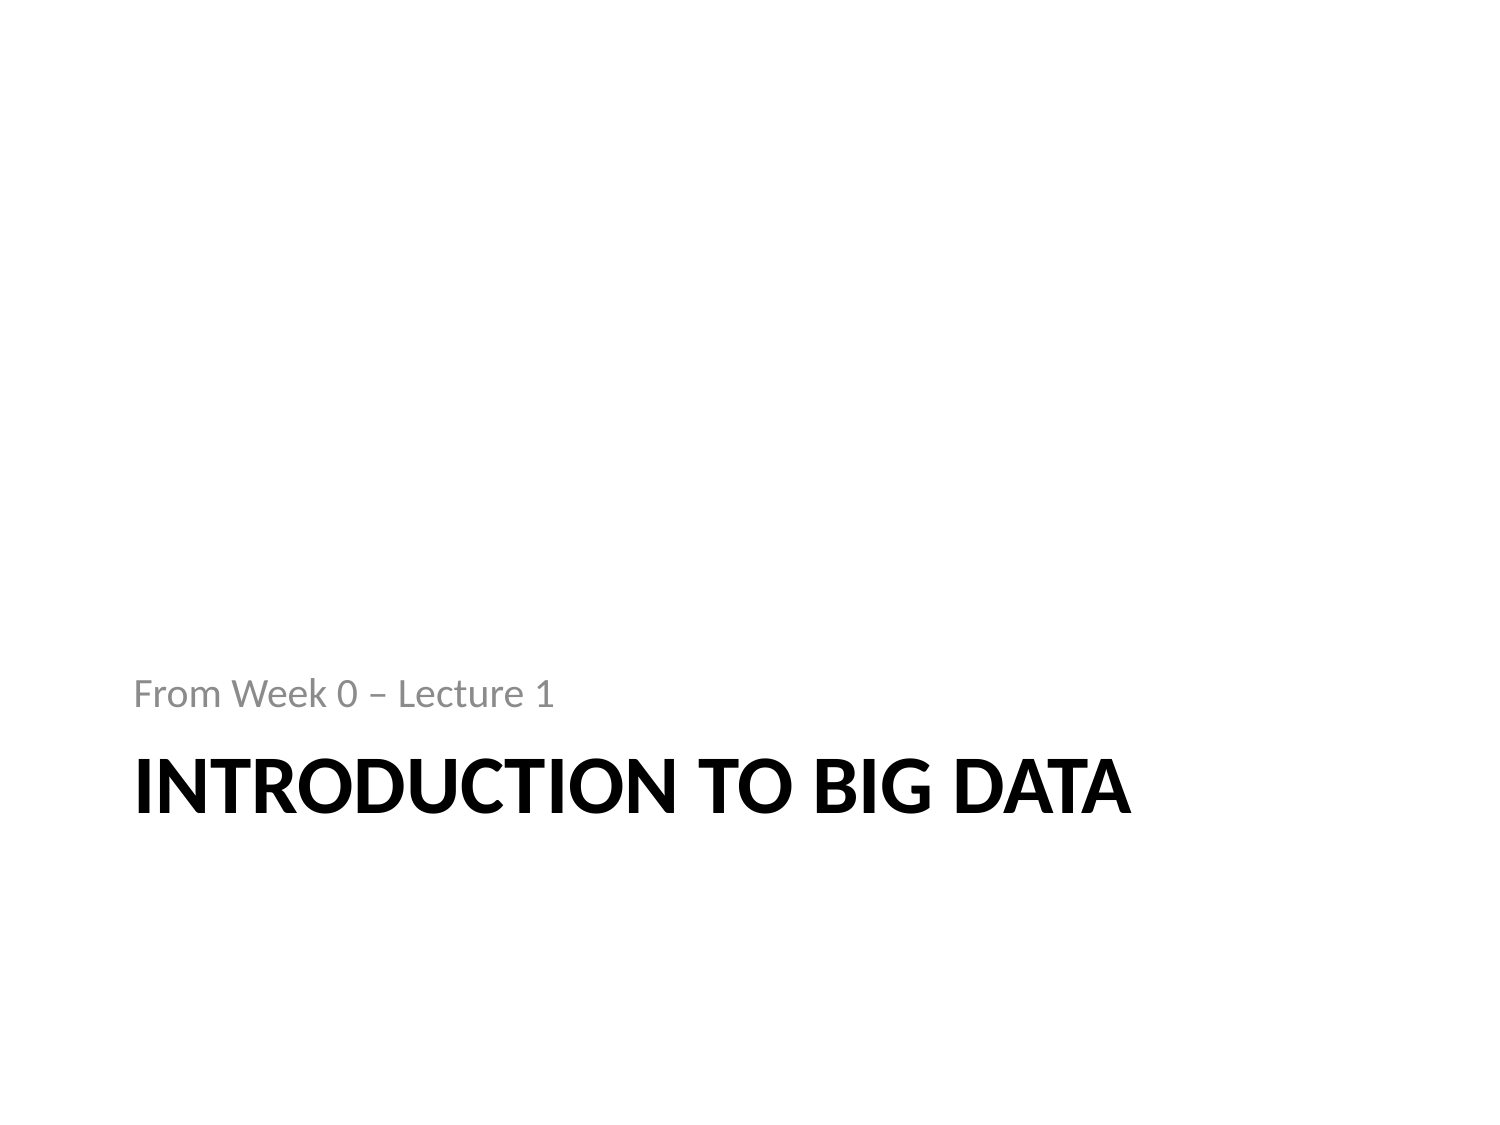

From Week 0 – Lecture 1
# Introduction to Big Data